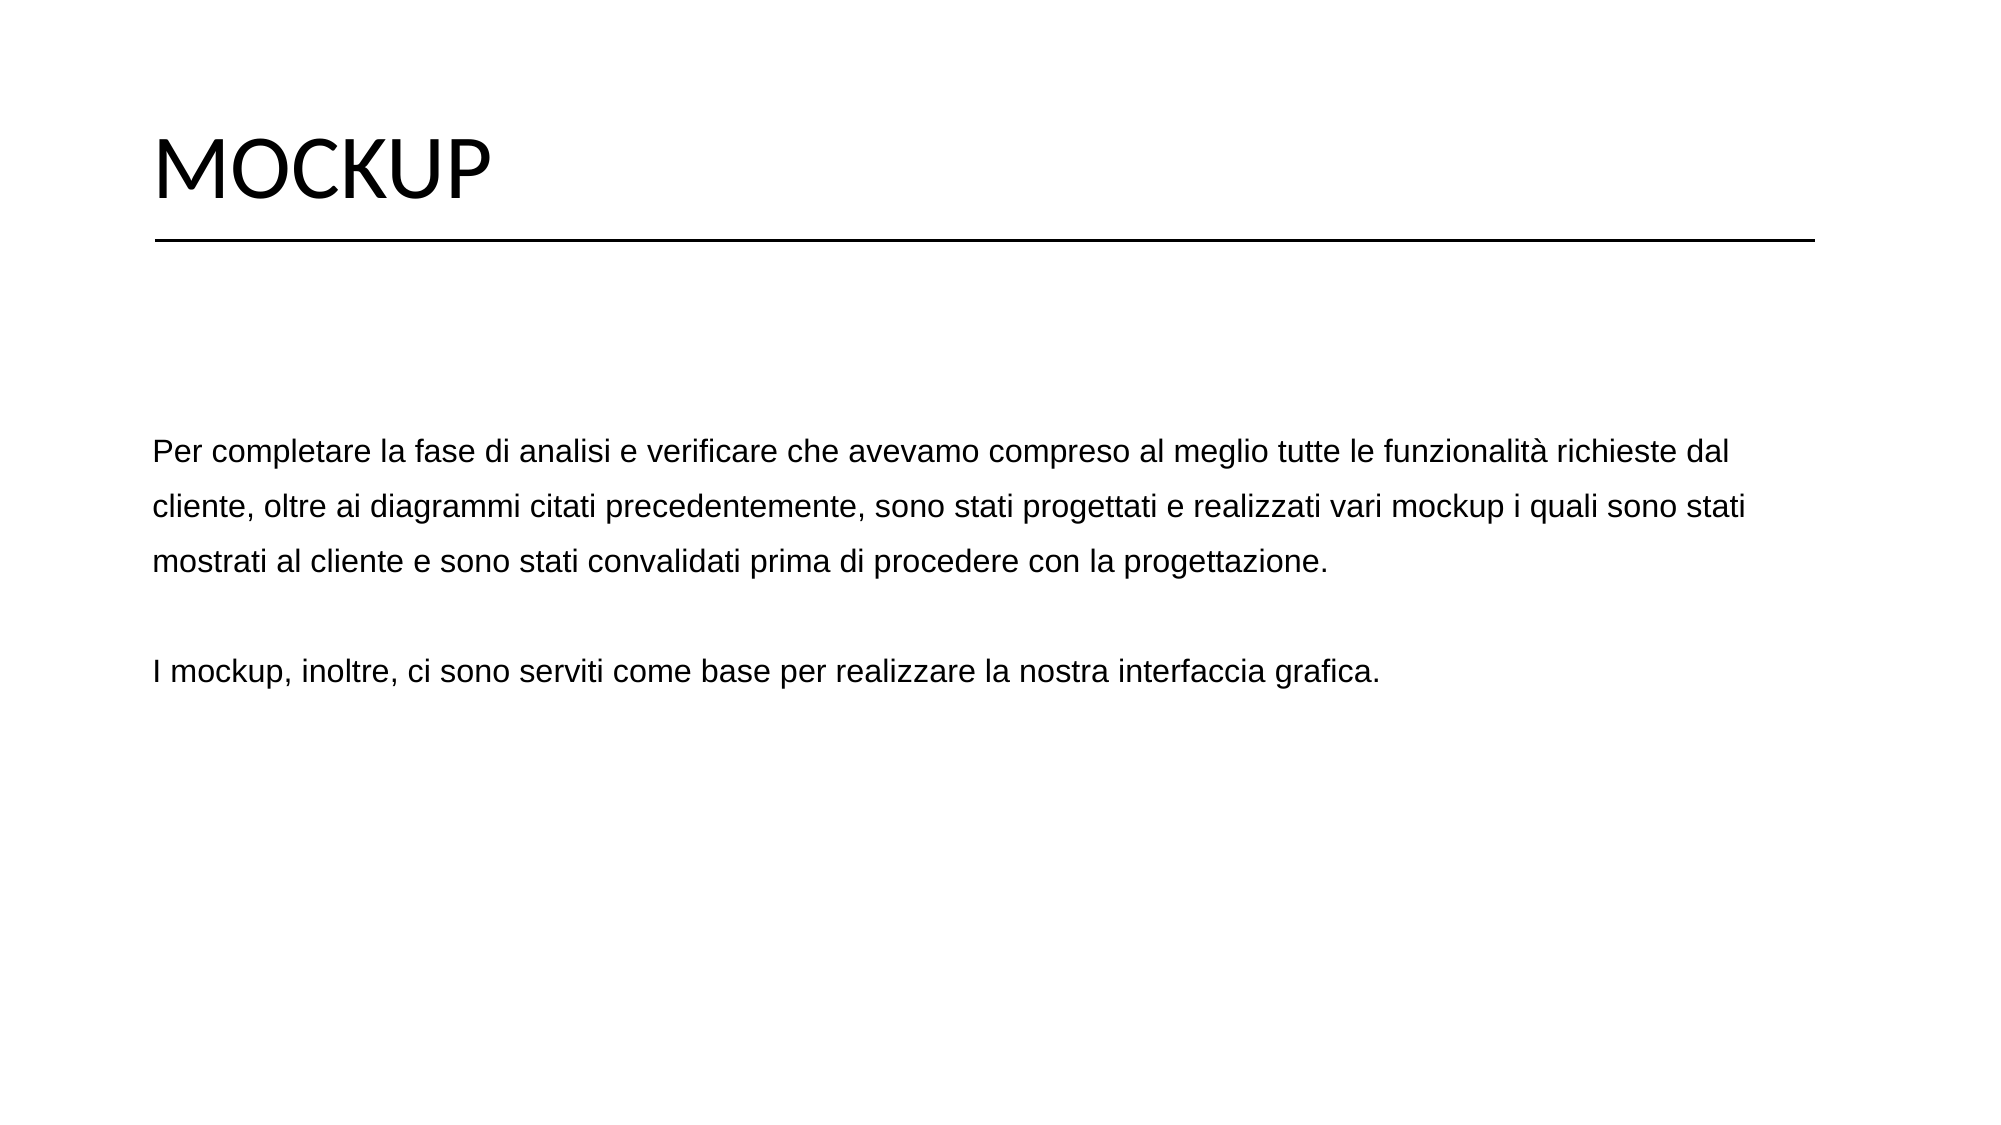

# MOCKUP
Per completare la fase di analisi e verificare che avevamo compreso al meglio tutte le funzionalità richieste dal
cliente, oltre ai diagrammi citati precedentemente, sono stati progettati e realizzati vari mockup i quali sono stati
mostrati al cliente e sono stati convalidati prima di procedere con la progettazione.

I mockup, inoltre, ci sono serviti come base per realizzare la nostra interfaccia grafica.